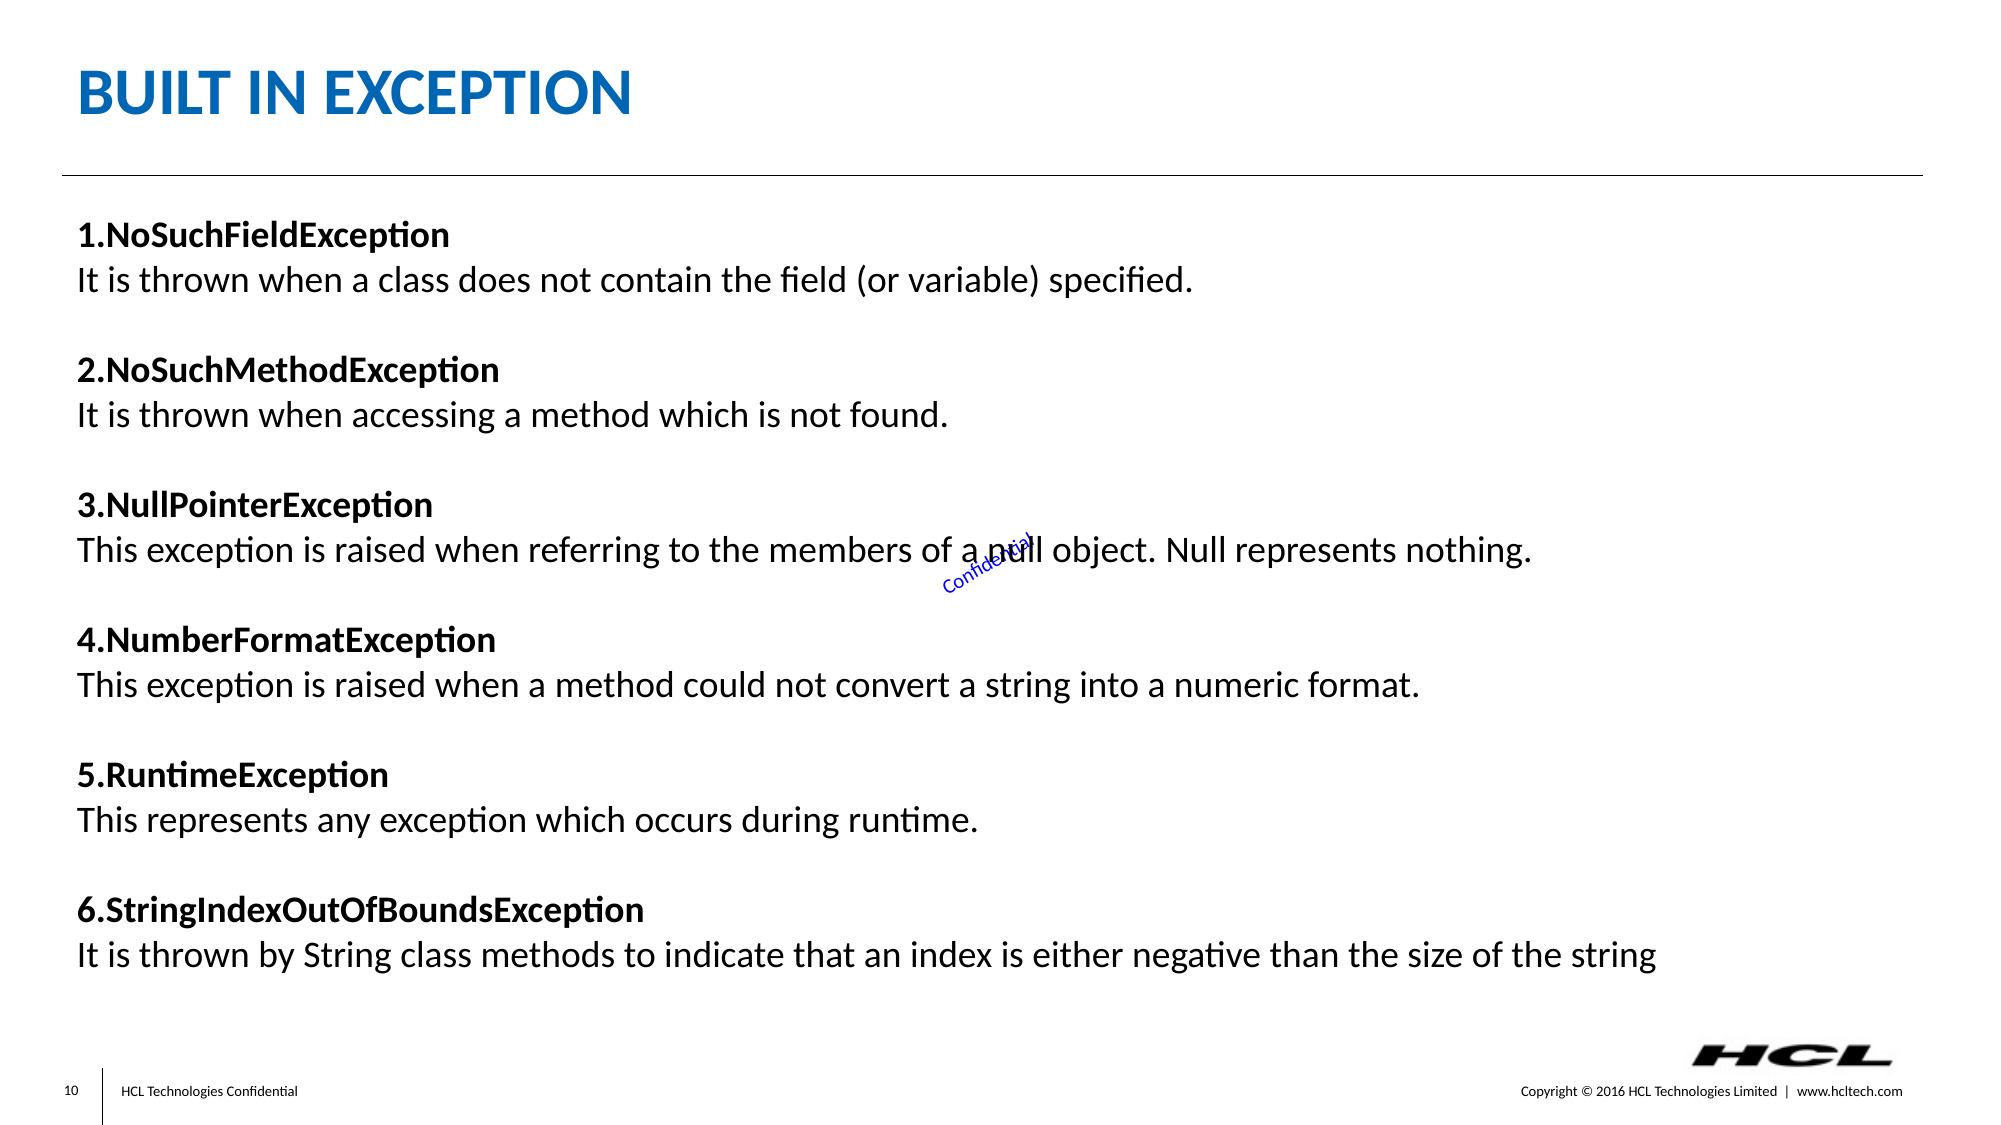

# Built in exception
NoSuchFieldException
It is thrown when a class does not contain the field (or variable) specified.

NoSuchMethodException
It is thrown when accessing a method which is not found.

NullPointerException
This exception is raised when referring to the members of a null object. Null represents nothing.

NumberFormatException
This exception is raised when a method could not convert a string into a numeric format.

RuntimeException
This represents any exception which occurs during runtime.

StringIndexOutOfBoundsException
It is thrown by String class methods to indicate that an index is either negative than the size of the string